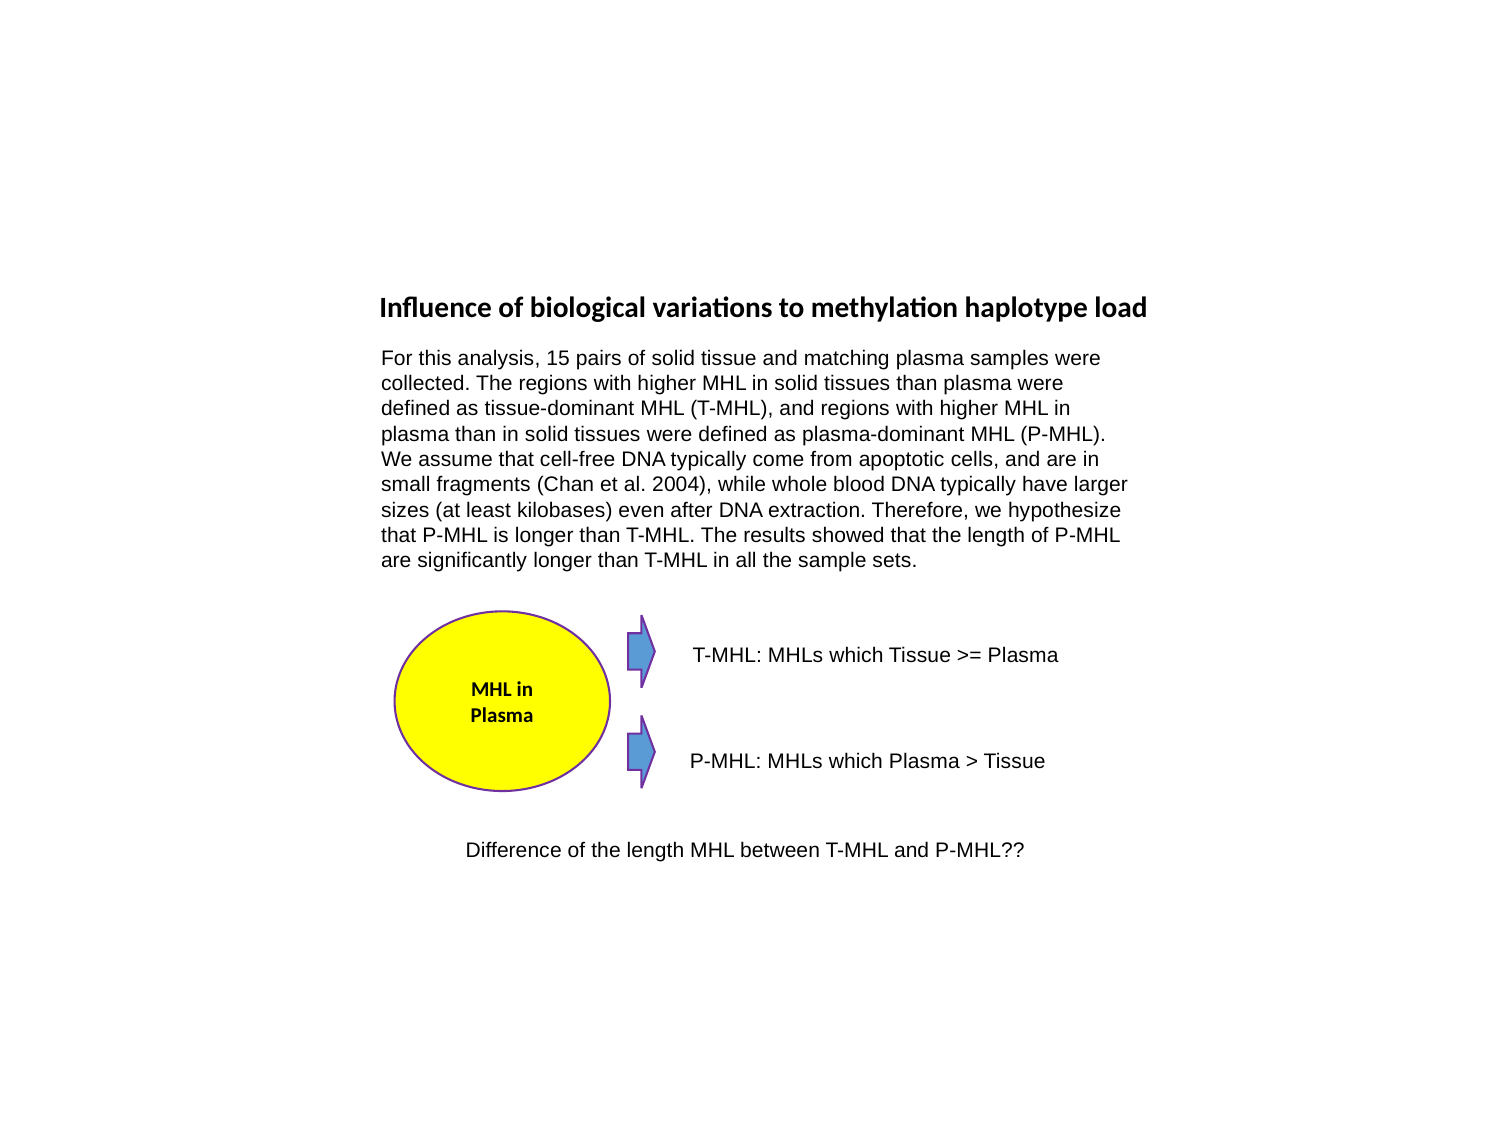

Influence of biological variations to methylation haplotype load
For this analysis, 15 pairs of solid tissue and matching plasma samples were collected. The regions with higher MHL in solid tissues than plasma were defined as tissue-dominant MHL (T-MHL), and regions with higher MHL in plasma than in solid tissues were defined as plasma-dominant MHL (P-MHL). We assume that cell-free DNA typically come from apoptotic cells, and are in small fragments (Chan et al. 2004), while whole blood DNA typically have larger sizes (at least kilobases) even after DNA extraction. Therefore, we hypothesize that P-MHL is longer than T-MHL. The results showed that the length of P-MHL are significantly longer than T-MHL in all the sample sets.
MHL in Plasma

T-MHL: MHLs which Tissue >= Plasma

P-MHL: MHLs which Plasma > Tissue

Difference of the length MHL between T-MHL and P-MHL??